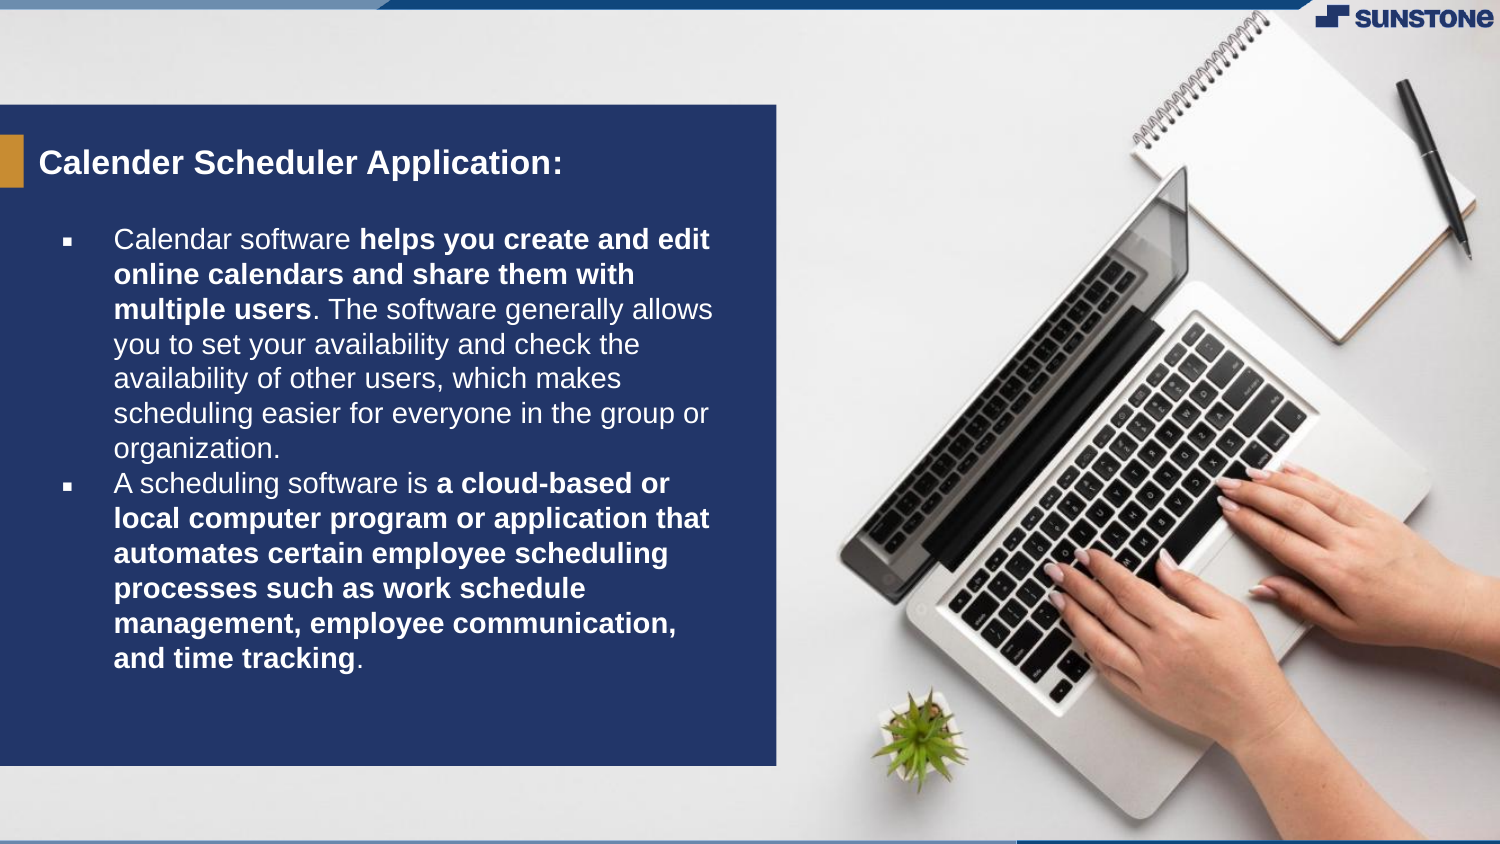

# Calender Scheduler Application:
Calendar software helps you create and edit online calendars and share them with multiple users. The software generally allows you to set your availability and check the availability of other users, which makes scheduling easier for everyone in the group or organization.
A scheduling software is a cloud-based or local computer program or application that automates certain employee scheduling processes such as work schedule management, employee communication, and time tracking.